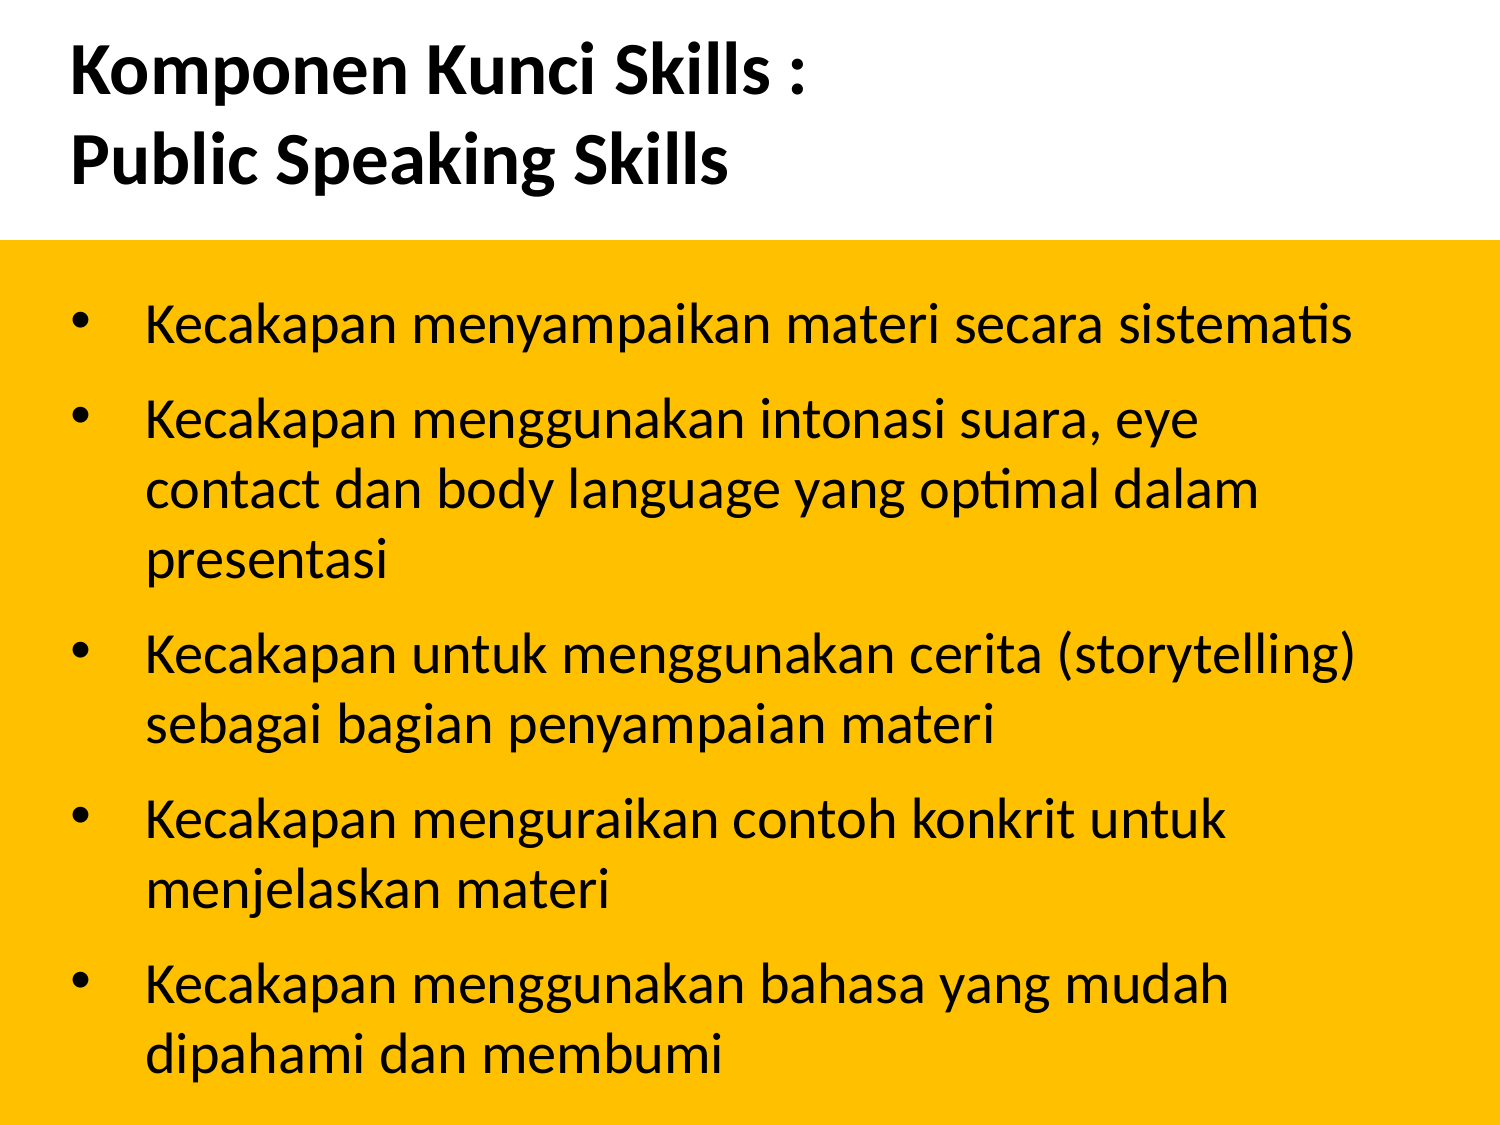

Komponen Kunci Skills :
Public Speaking Skills

Kecakapan menyampaikan materi secara sistematis
Kecakapan menggunakan intonasi suara, eye contact dan body language yang optimal dalam presentasi
Kecakapan untuk menggunakan cerita (storytelling) sebagai bagian penyampaian materi
Kecakapan menguraikan contoh konkrit untuk menjelaskan materi
Kecakapan menggunakan bahasa yang mudah dipahami dan membumi